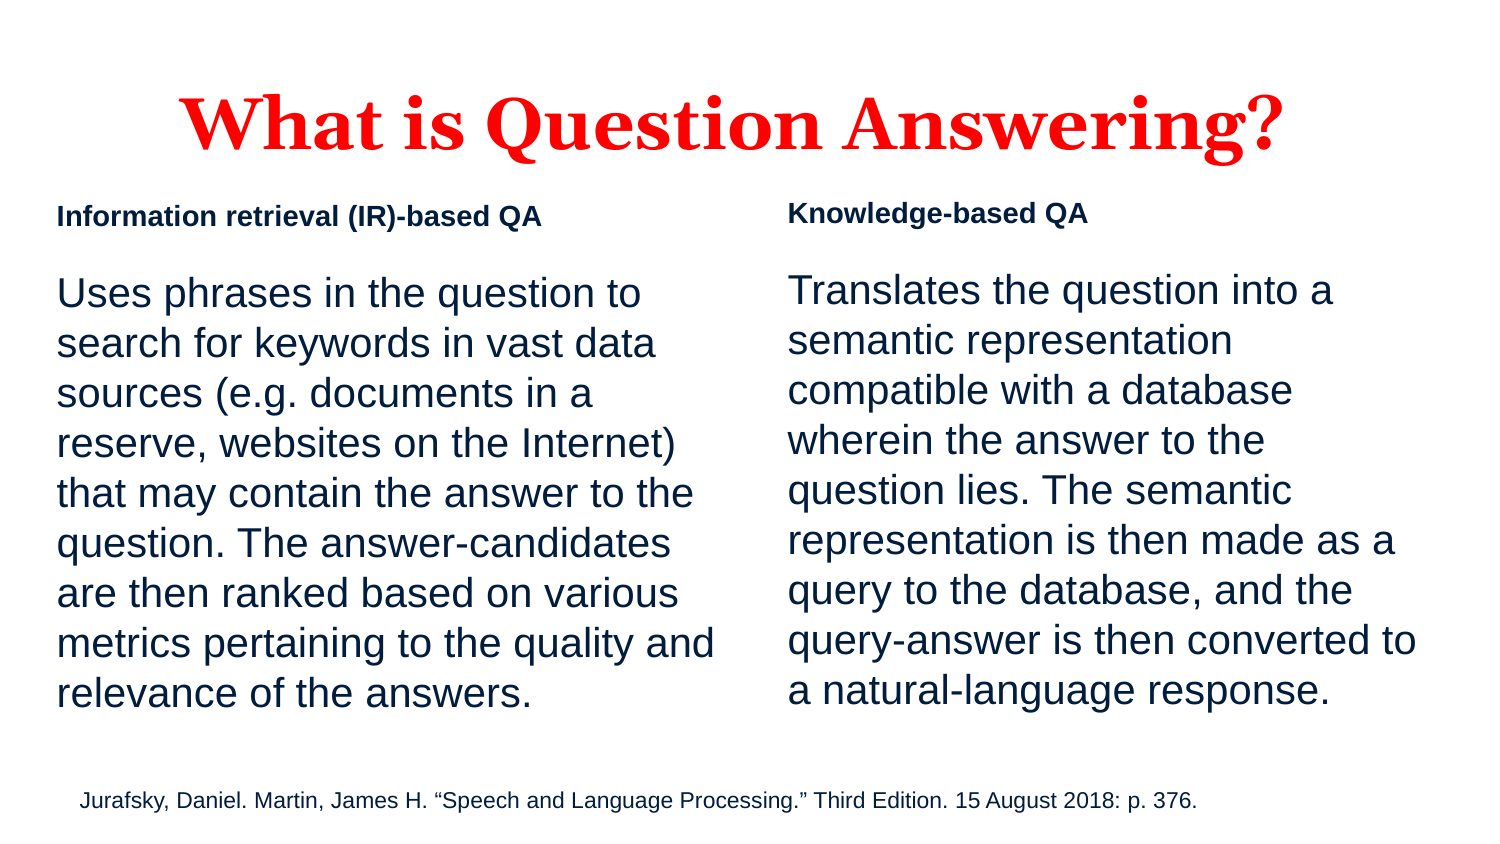

# What is Question Answering?
Knowledge-based QA
Translates the question into a semantic representation compatible with a database wherein the answer to the question lies. The semantic representation is then made as a query to the database, and the query-answer is then converted to a natural-language response.
Information retrieval (IR)-based QA
Uses phrases in the question to search for keywords in vast data sources (e.g. documents in a reserve, websites on the Internet) that may contain the answer to the question. The answer-candidates are then ranked based on various metrics pertaining to the quality and relevance of the answers.
Jurafsky, Daniel. Martin, James H. “Speech and Language Processing.” Third Edition. 15 August 2018: p. 376.